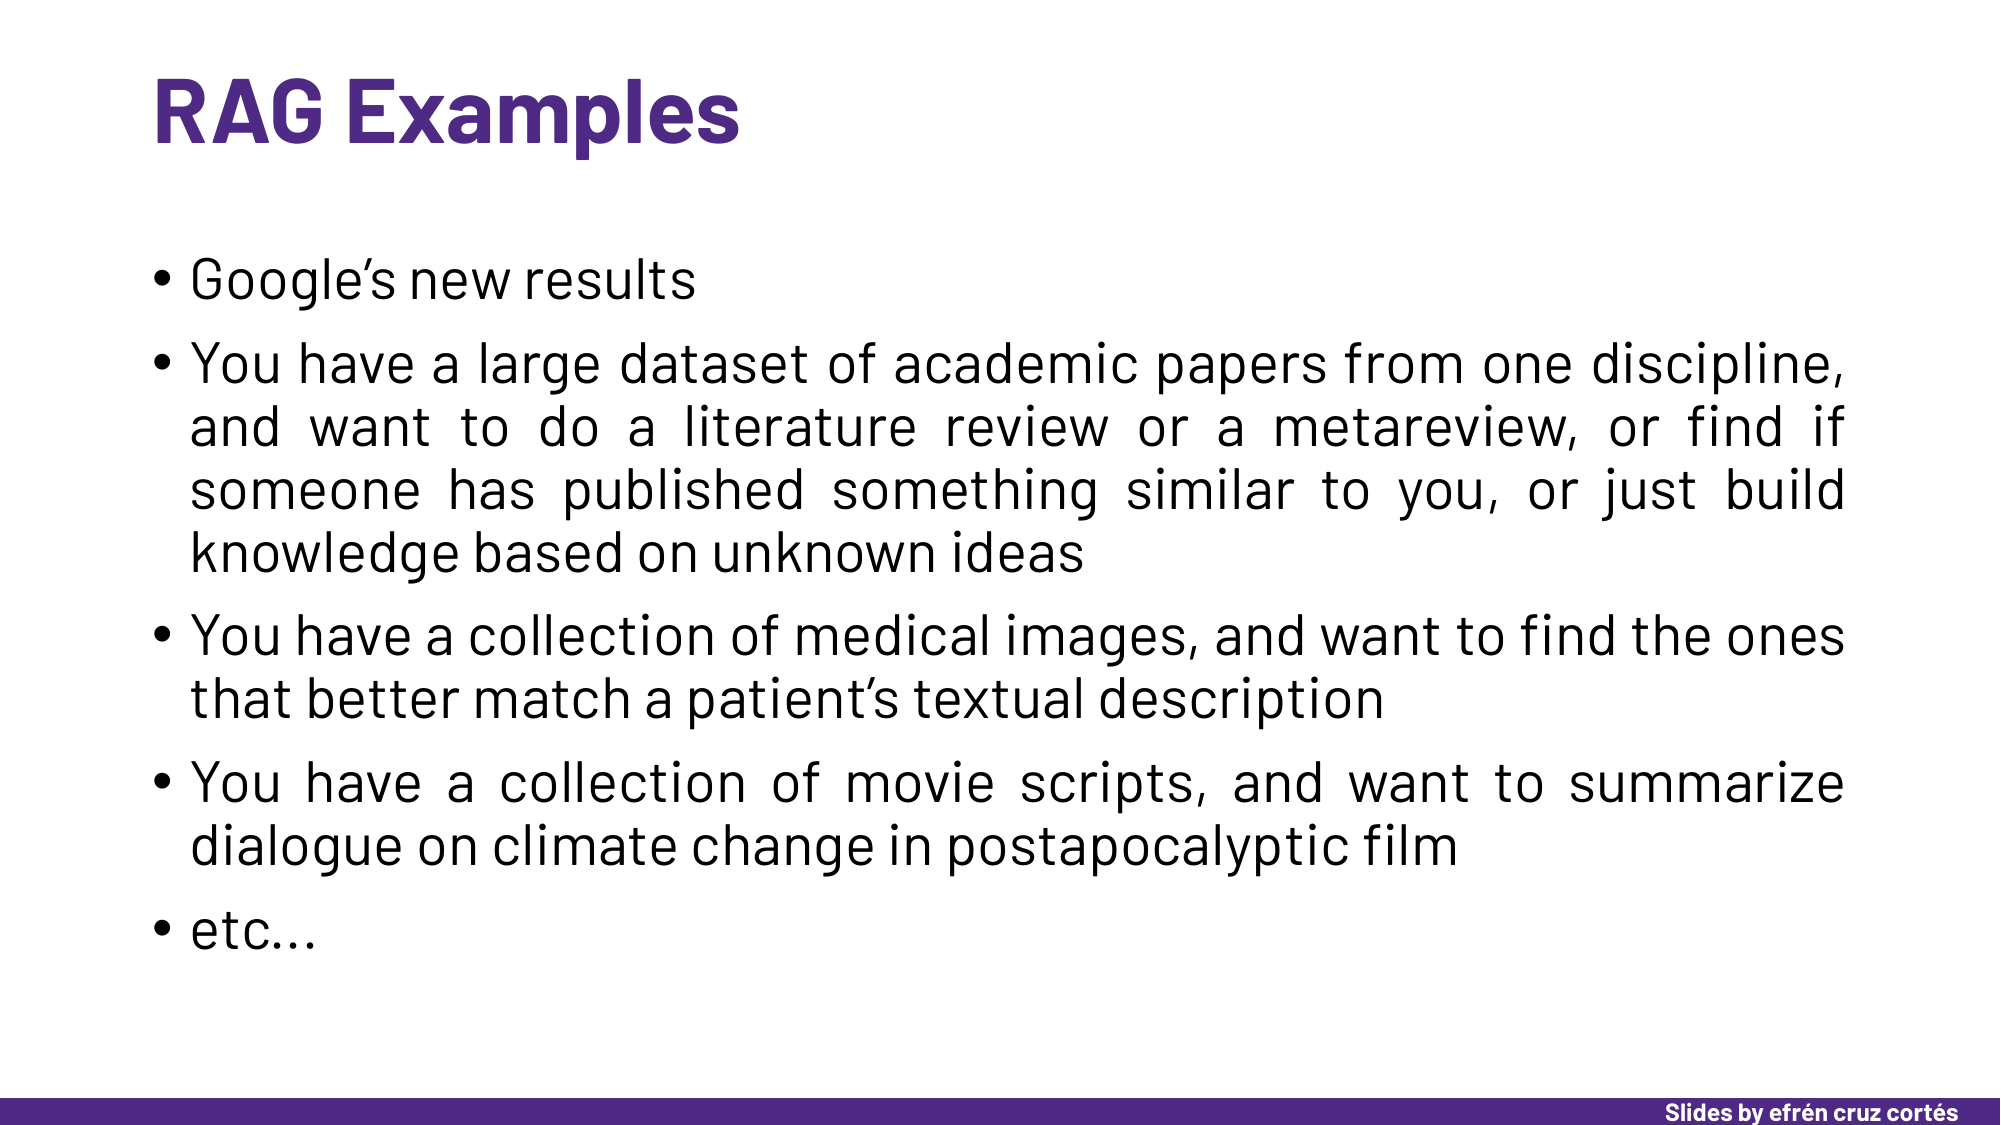

# RAG Examples
Google’s new results
You have a large dataset of academic papers from one discipline, and want to do a literature review or a metareview, or find if someone has published something similar to you, or just build knowledge based on unknown ideas
You have a collection of medical images, and want to find the ones that better match a patient’s textual description
You have a collection of movie scripts, and want to summarize dialogue on climate change in postapocalyptic film
etc...